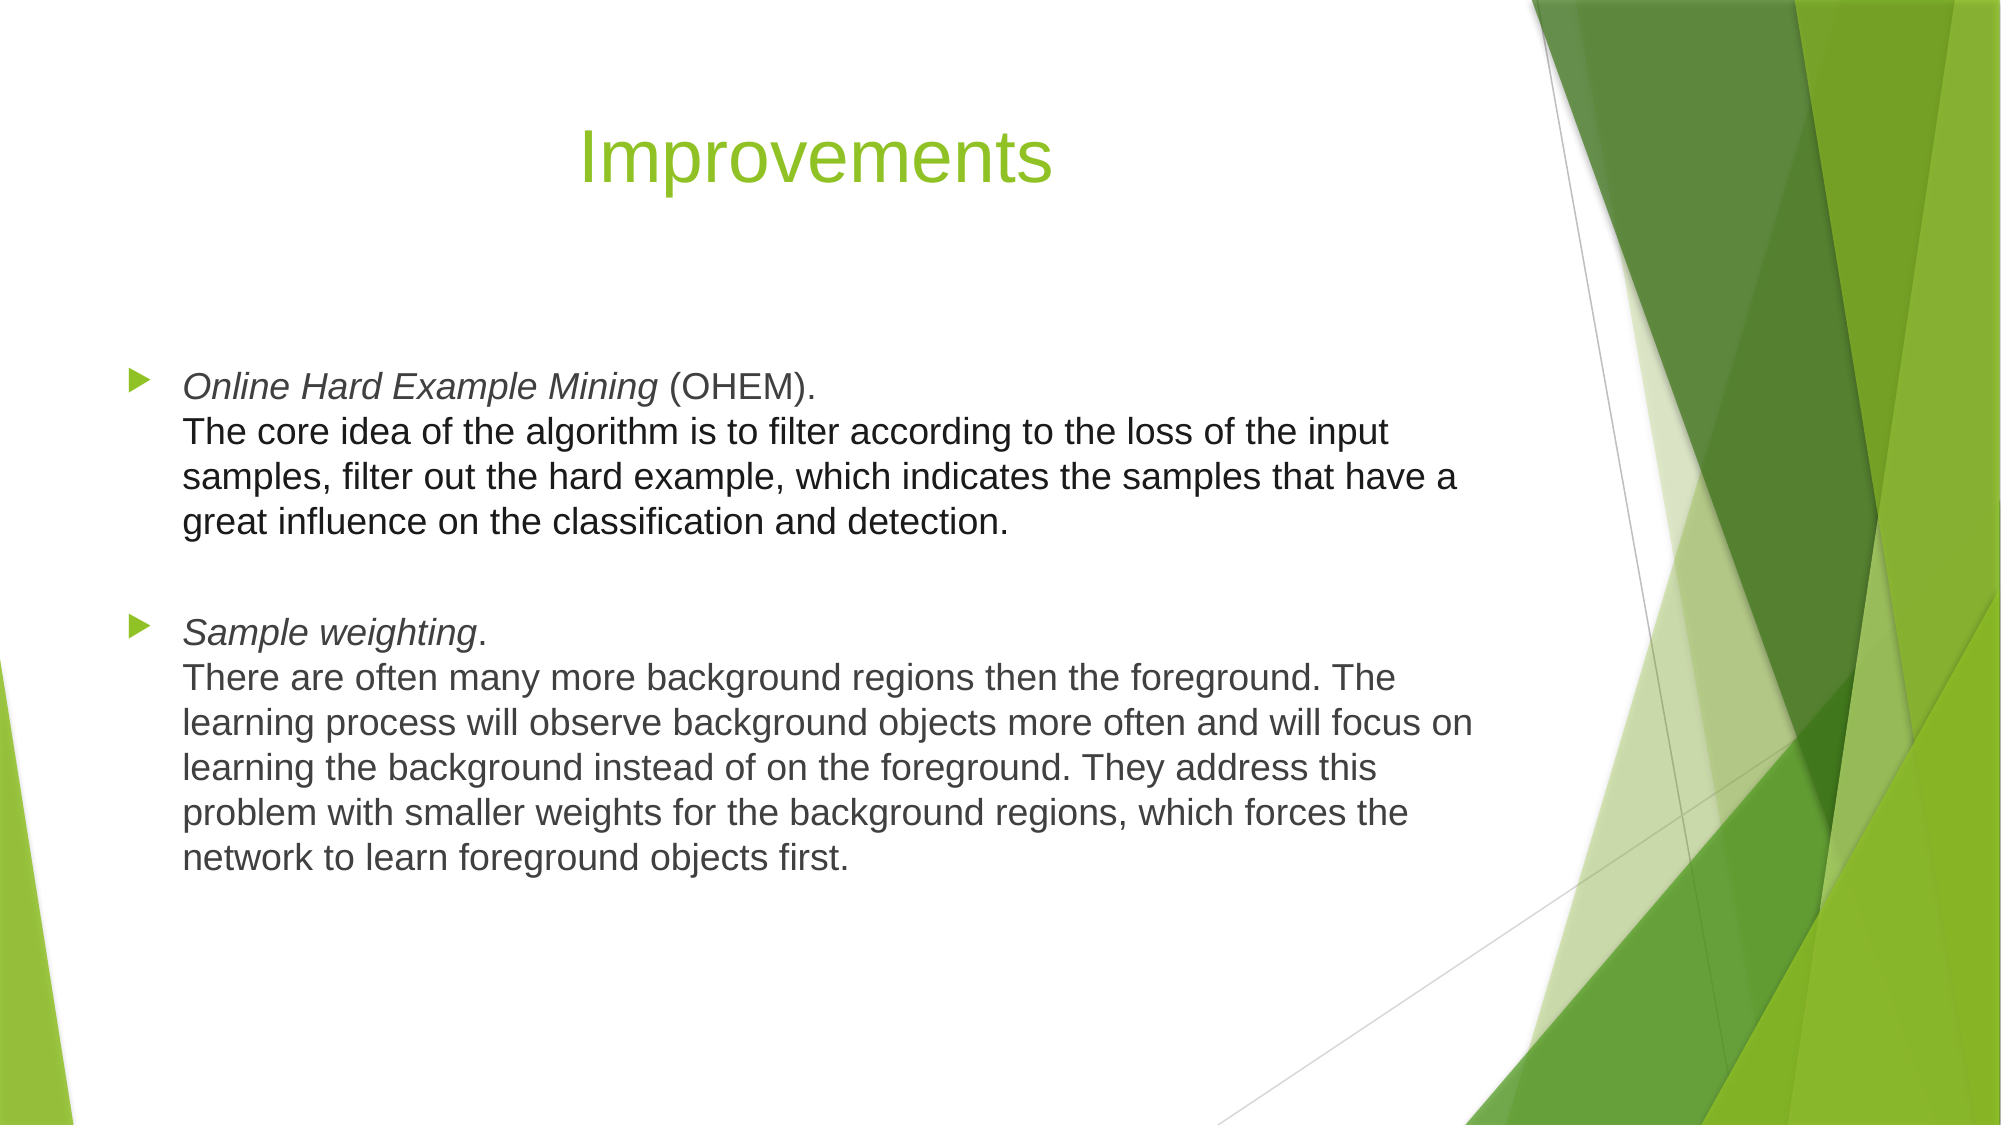

# Improvements
Online Hard Example Mining (OHEM).
The core idea of ​​the algorithm is to filter according to the loss of the input samples, filter out the hard example, which indicates the samples that have a great influence on the classification and detection.
Sample weighting.
There are often many more background regions then the foreground. The  learning process will observe background objects more often and will focus on learning the background instead of on the foreground. They address this problem with smaller weights for the background regions, which forces the network to learn foreground objects first.